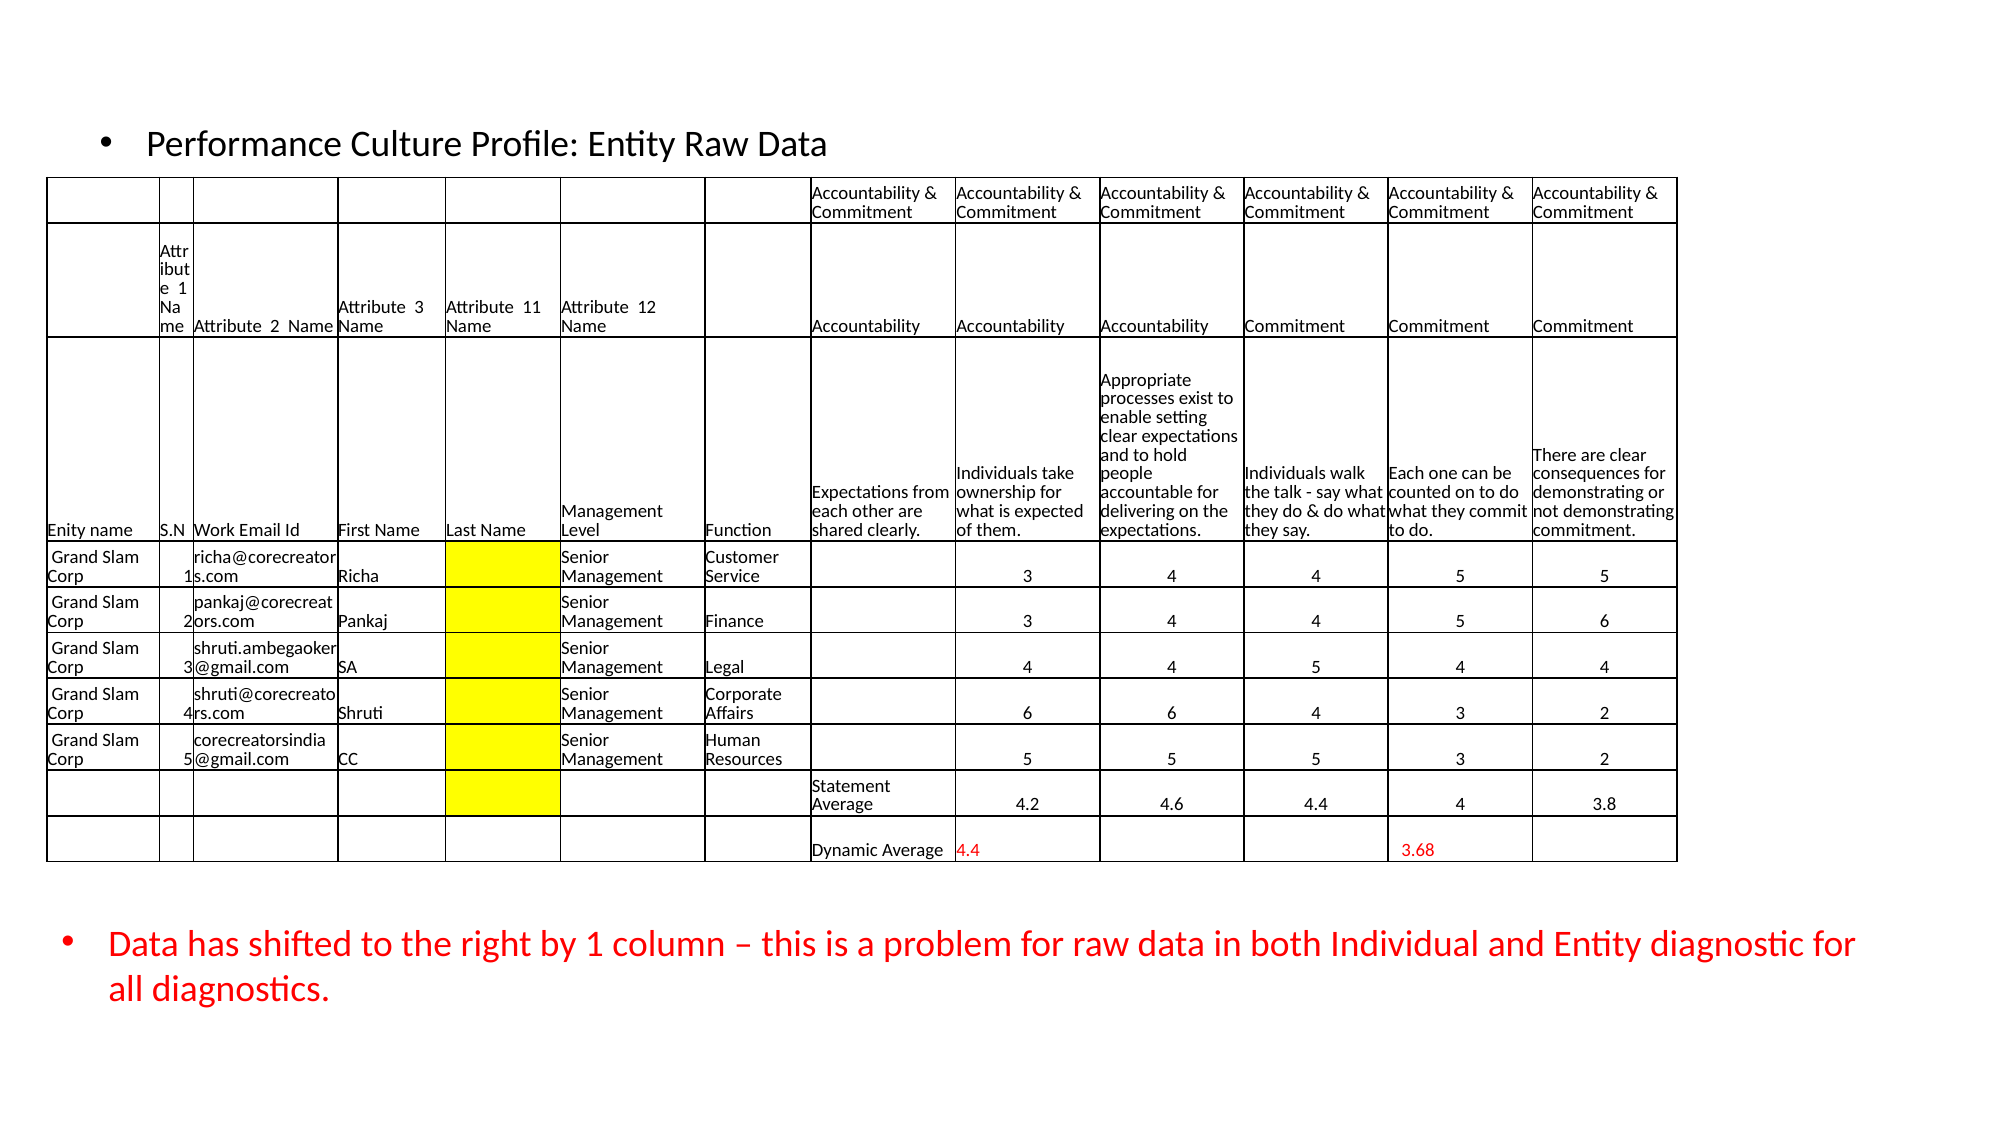

Performance Culture Profile: Entity Raw Data
|  |  |  |  |  |  |  | Accountability & Commitment | Accountability & Commitment | Accountability & Commitment | Accountability & Commitment | Accountability & Commitment | Accountability & Commitment |
| --- | --- | --- | --- | --- | --- | --- | --- | --- | --- | --- | --- | --- |
|  | Attribute 1 Name | Attribute 2 Name | Attribute 3 Name | Attribute 11 Name | Attribute 12 Name |  | Accountability | Accountability | Accountability | Commitment | Commitment | Commitment |
| Enity name | S.N | Work Email Id | First Name | Last Name | Management Level | Function | Expectations from each other are shared clearly. | Individuals take ownership for what is expected of them. | Appropriate processes exist to enable setting clear expectations and to hold people accountable for delivering on the expectations. | Individuals walk the talk - say what they do & do what they say. | Each one can be counted on to do what they commit to do. | There are clear consequences for demonstrating or not demonstrating commitment. |
| Grand Slam Corp | 1 | richa@corecreators.com | Richa |  | Senior Management | Customer Service |  | 3 | 4 | 4 | 5 | 5 |
| Grand Slam Corp | 2 | pankaj@corecreators.com | Pankaj |  | Senior Management | Finance |  | 3 | 4 | 4 | 5 | 6 |
| Grand Slam Corp | 3 | shruti.ambegaoker@gmail.com | SA |  | Senior Management | Legal |  | 4 | 4 | 5 | 4 | 4 |
| Grand Slam Corp | 4 | shruti@corecreators.com | Shruti |  | Senior Management | Corporate Affairs |  | 6 | 6 | 4 | 3 | 2 |
| Grand Slam Corp | 5 | corecreatorsindia@gmail.com | CC |  | Senior Management | Human Resources |  | 5 | 5 | 5 | 3 | 2 |
|  |  |  |  |  |  |  | Statement Average | 4.2 | 4.6 | 4.4 | 4 | 3.8 |
|  |  |  |  |  |  |  | Dynamic Average | 4.4 |  |  | 3.68 |  |
Data has shifted to the right by 1 column – this is a problem for raw data in both Individual and Entity diagnostic for all diagnostics.